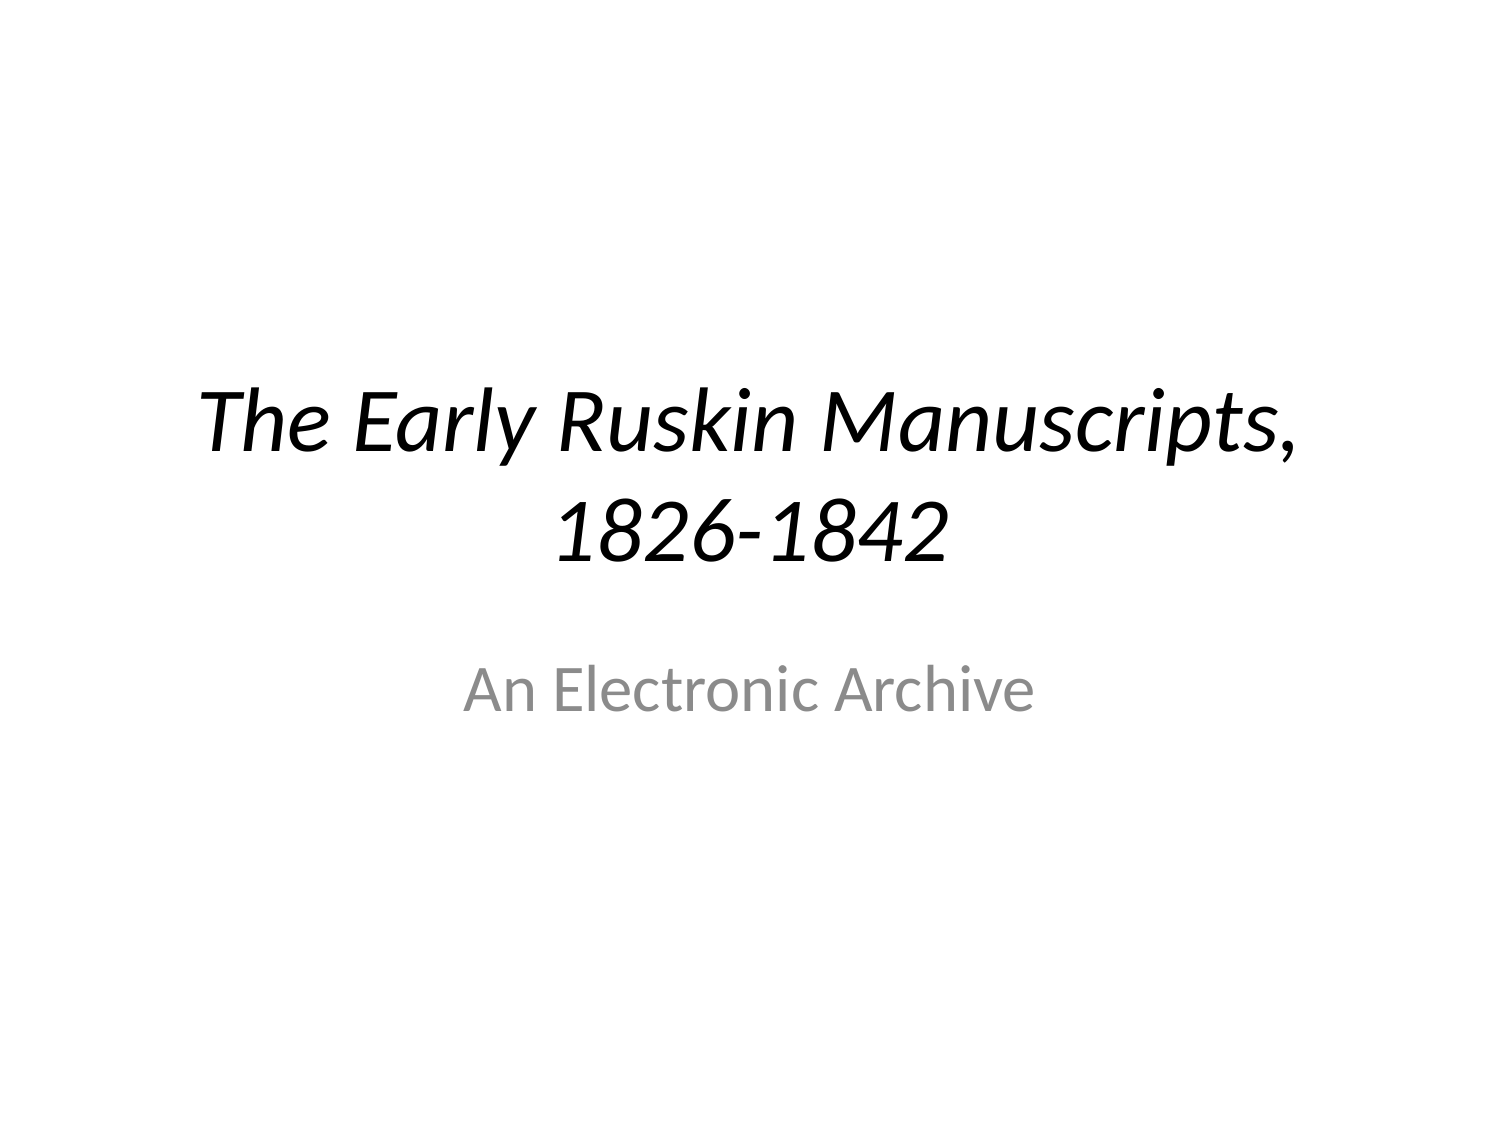

# The Early Ruskin Manuscripts, 1826-1842
An Electronic Archive